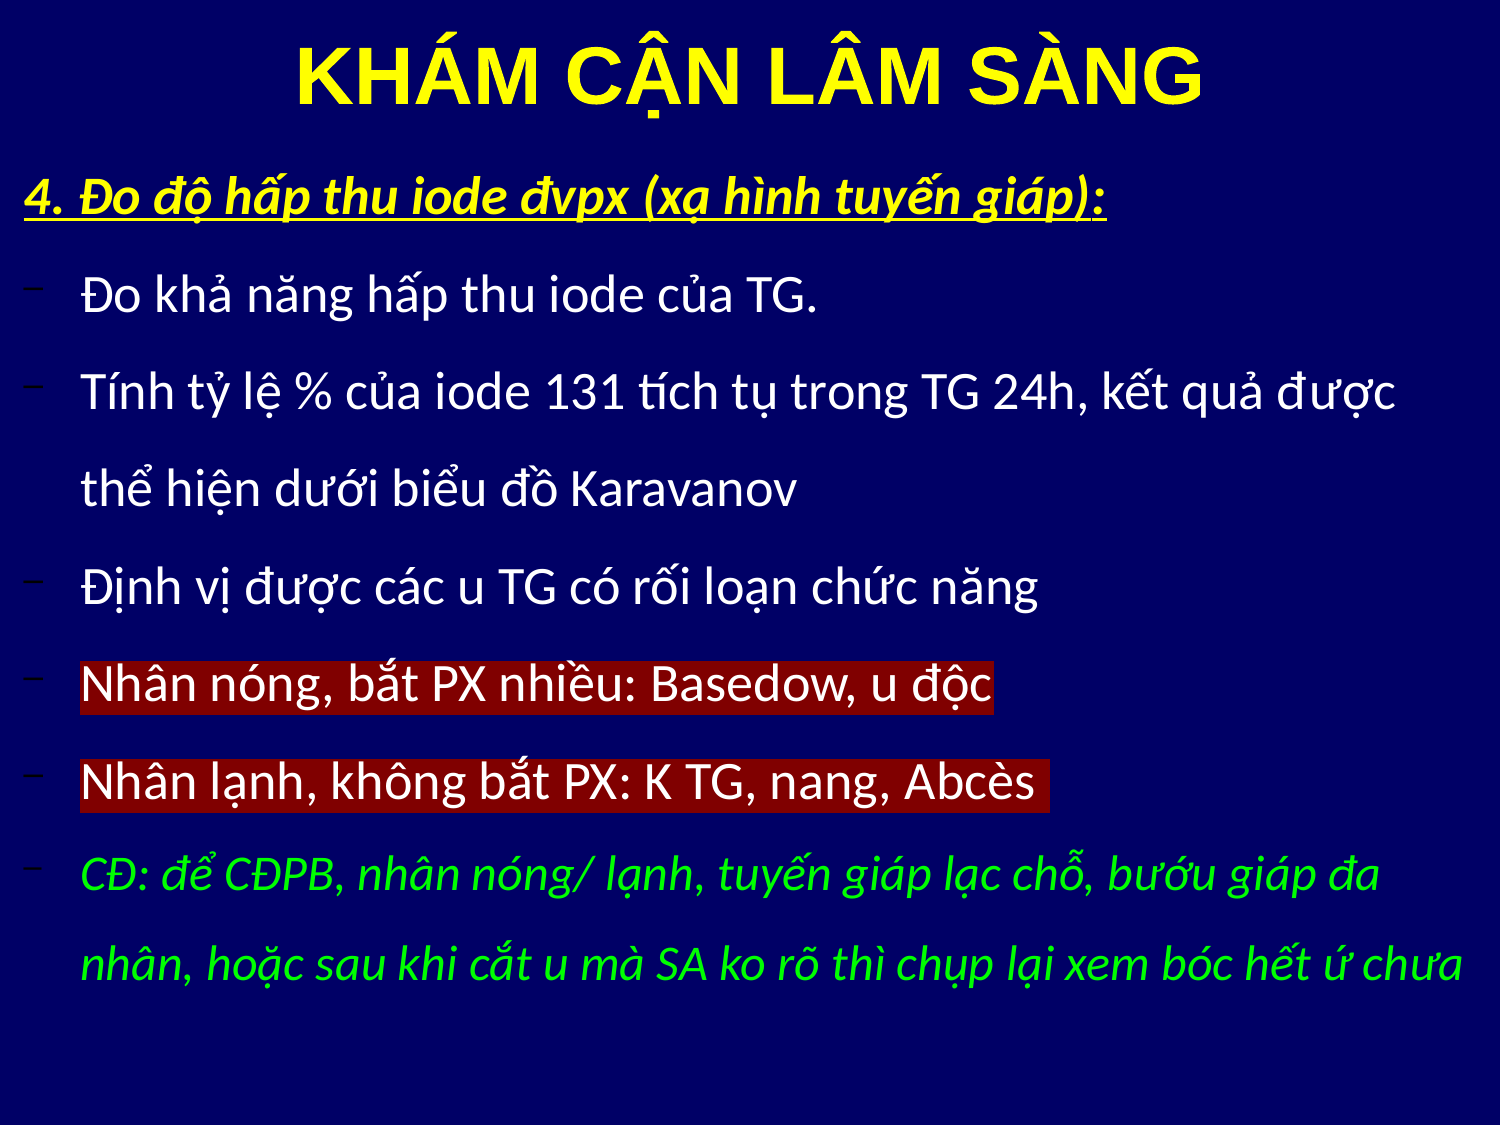

KHÁM CẬN LÂM SÀNG
4. Đo độ hấp thu iode đvpx (xạ hình tuyến giáp):
Đo khả năng hấp thu iode của TG.
Tính tỷ lệ % của iode 131 tích tụ trong TG 24h, kết quả được thể hiện dưới biểu đồ Karavanov
Định vị được các u TG có rối loạn chức năng
Nhân nóng, bắt PX nhiều: Basedow, u độc
Nhân lạnh, không bắt PX: K TG, nang, Abcès
CĐ: để CĐPB, nhân nóng/ lạnh, tuyến giáp lạc chỗ, bướu giáp đa nhân, hoặc sau khi cắt u mà SA ko rõ thì chụp lại xem bóc hết ứ chưa